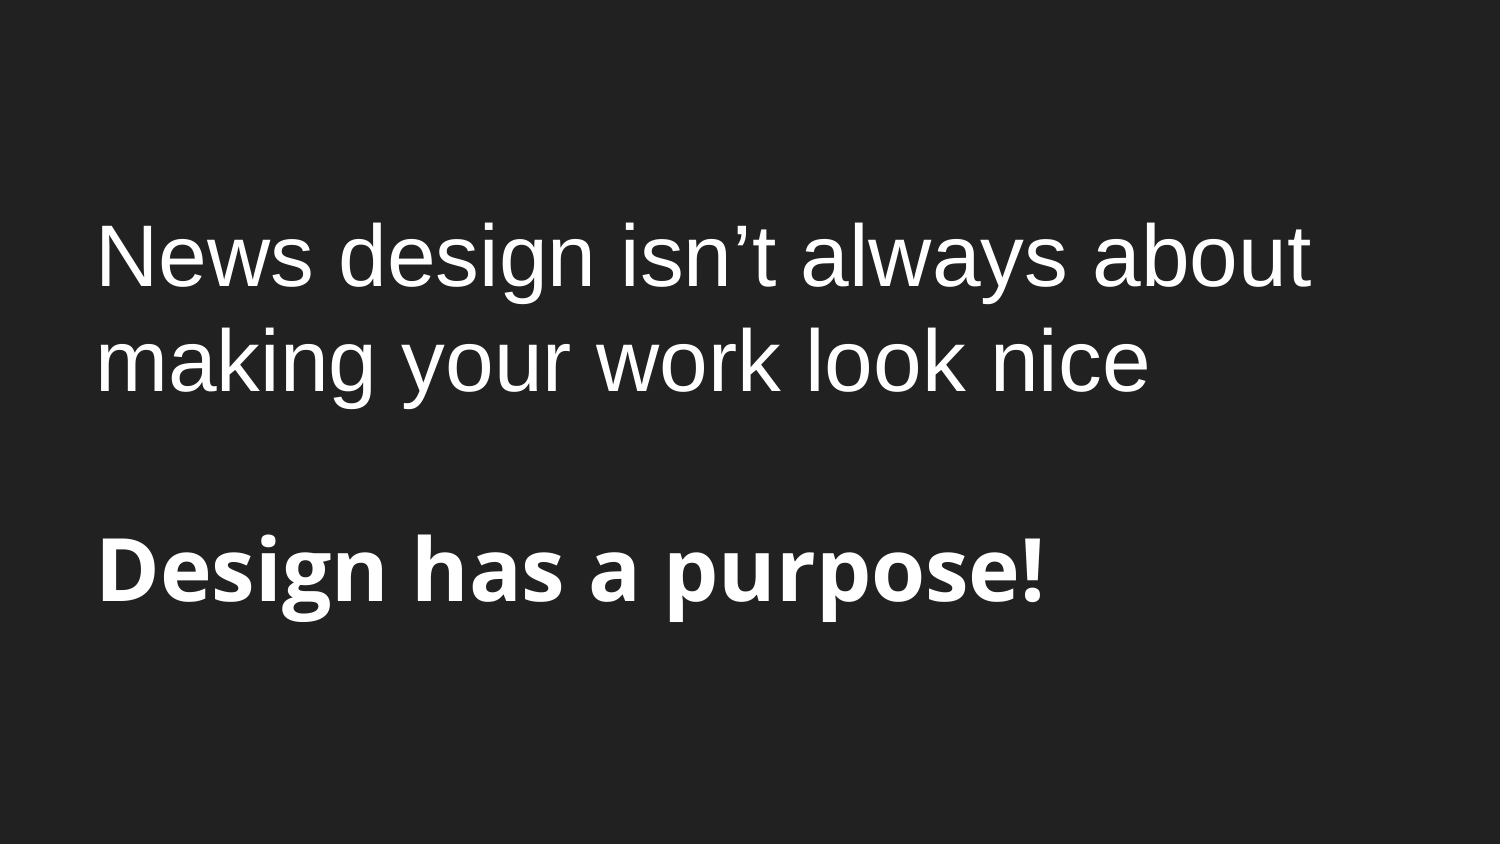

# News design isn’t always about
making your work look nice

Design has a purpose!